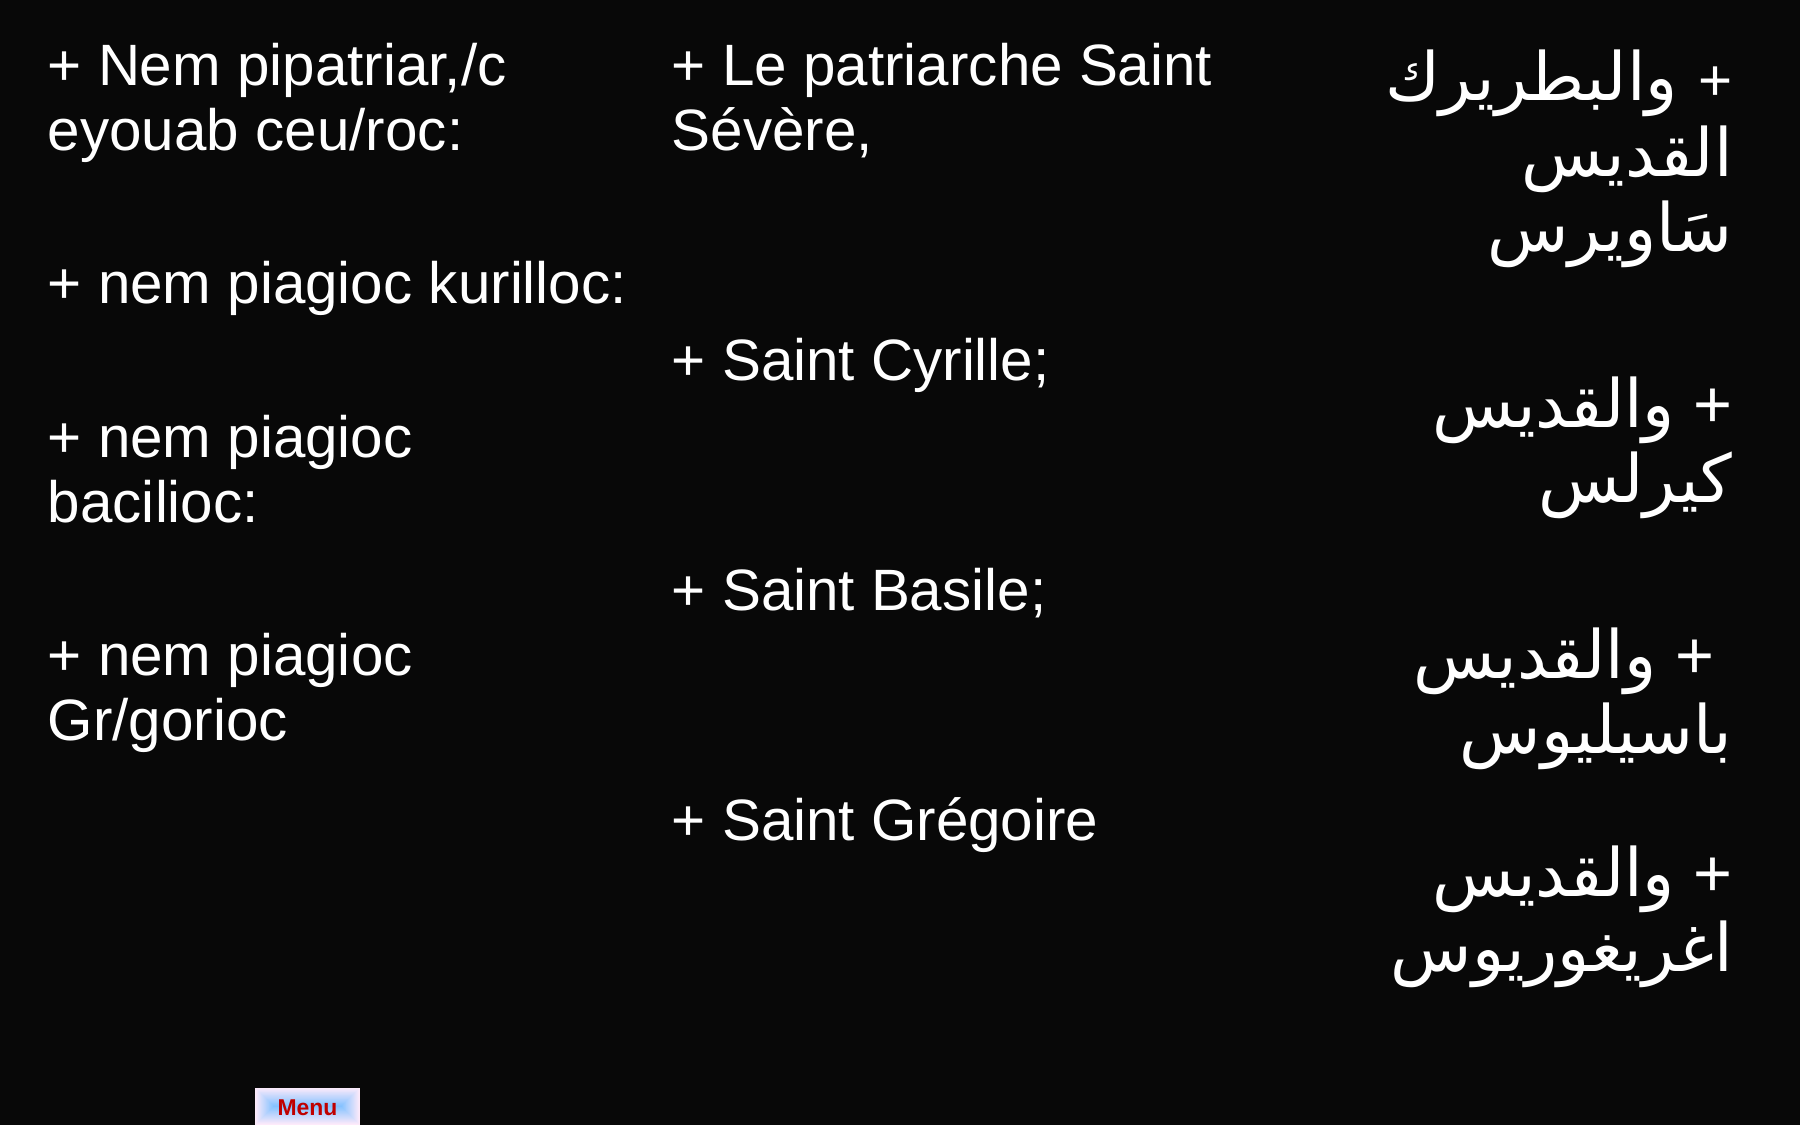

| + Nem pipatriar,/c eyouab ceu/roc: + nem piagioc kurilloc: + nem piagioc bacilioc: + nem piagioc Gr/gorioc | + Le patriarche Saint Sévère, + Saint Cyrille; + Saint Basile; + Saint Grégoire | + والبطريرك القديس سَاويرس + والقديس كيرلس + والقديس باسيليوس + والقديس اغريغوريوس |
| --- | --- | --- |

Menu